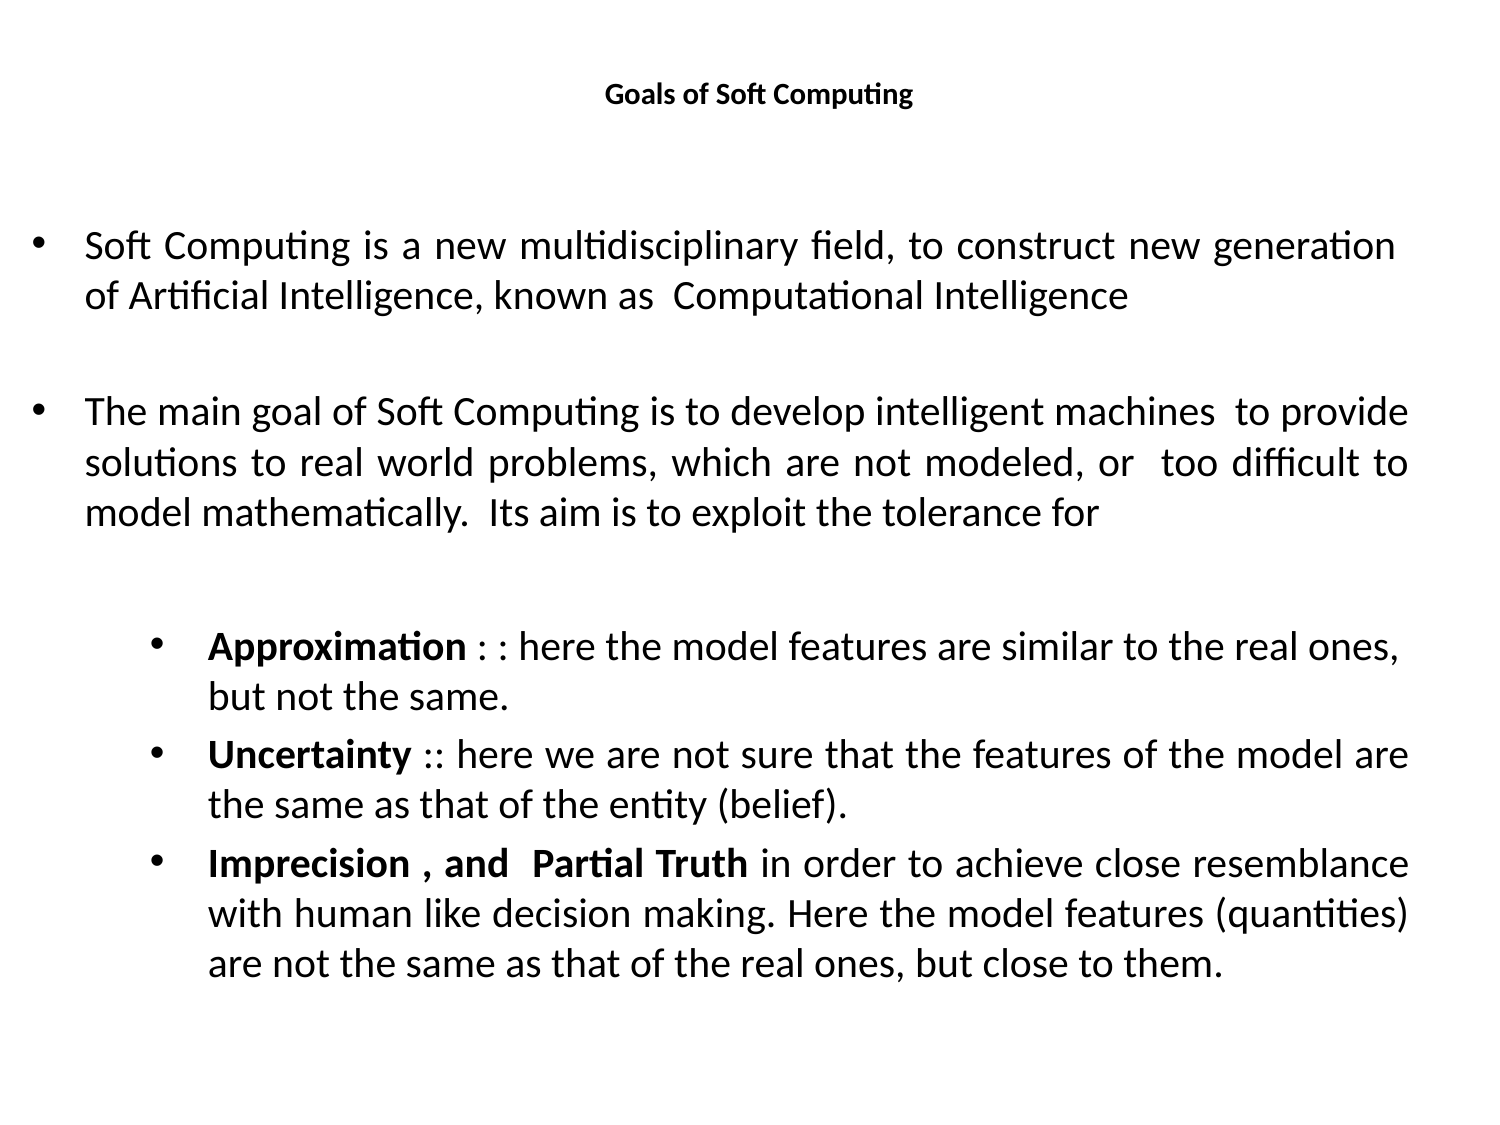

# Goals of Soft Computing

Soft Computing is a new multidisciplinary field, to construct new generation  of Artificial Intelligence, known as  Computational Intelligence

The main goal of Soft Computing is to develop intelligent machines  to provide solutions to real world problems, which are not modeled, or  too difficult to model mathematically.  Its aim is to exploit the tolerance for

Approximation : : here the model features are similar to the real ones,  but not the same.
Uncertainty :: here we are not sure that the features of the model are the same as that of the entity (belief).
Imprecision , and  Partial Truth in order to achieve close resemblance with human like decision making. Here the model features (quantities) are not the same as that of the real ones, but close to them.